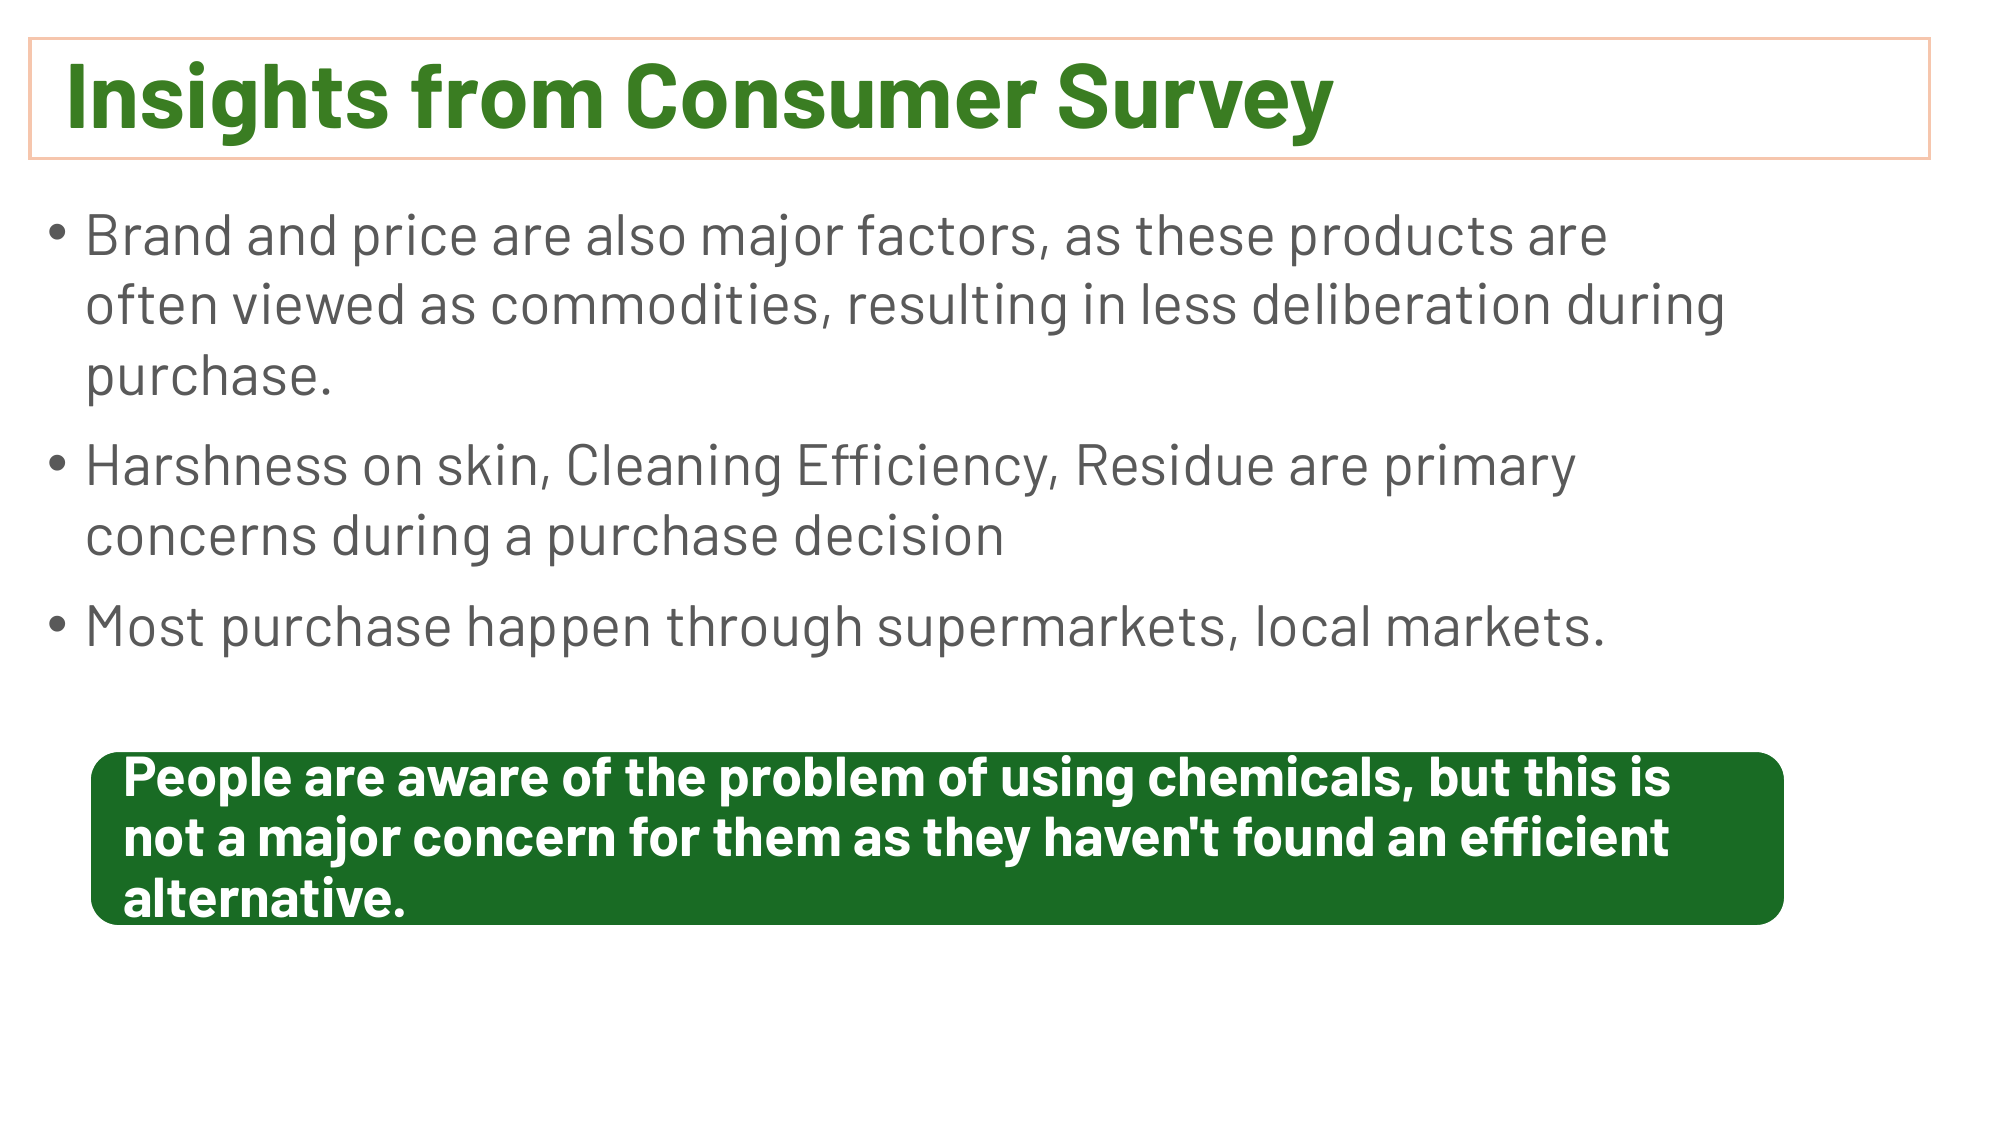

# Insights from Consumer Survey
Brand and price are also major factors, as these products are often viewed as commodities, resulting in less deliberation during purchase.
Harshness on skin, Cleaning Efficiency, Residue are primary concerns during a purchase decision
Most purchase happen through supermarkets, local markets.

People are aware of the problem of using chemicals, but this is not a major concern for them as they haven't found an efficient alternative.